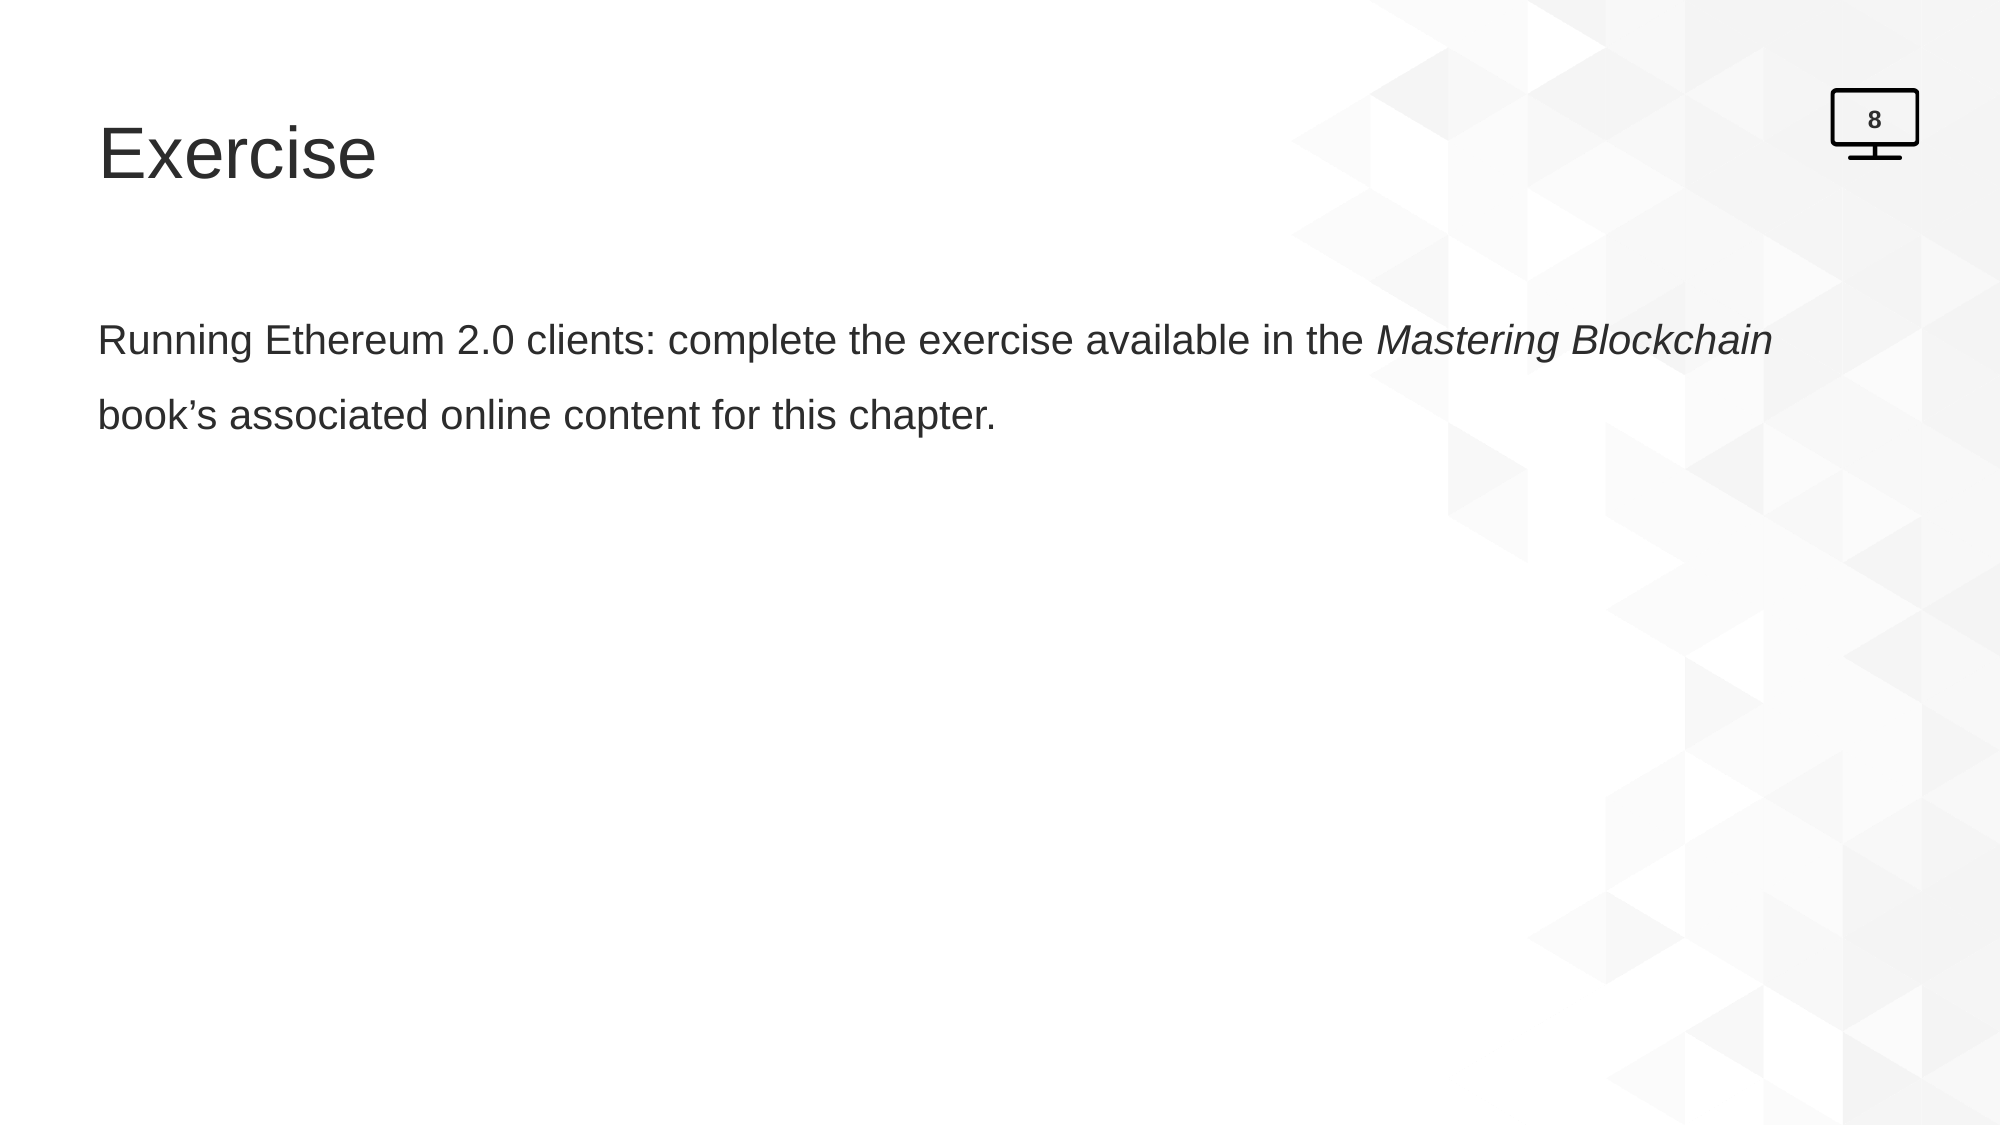

# Exercise
8
Running Ethereum 2.0 clients: complete the exercise available in the Mastering Blockchain book’s associated online content for this chapter.